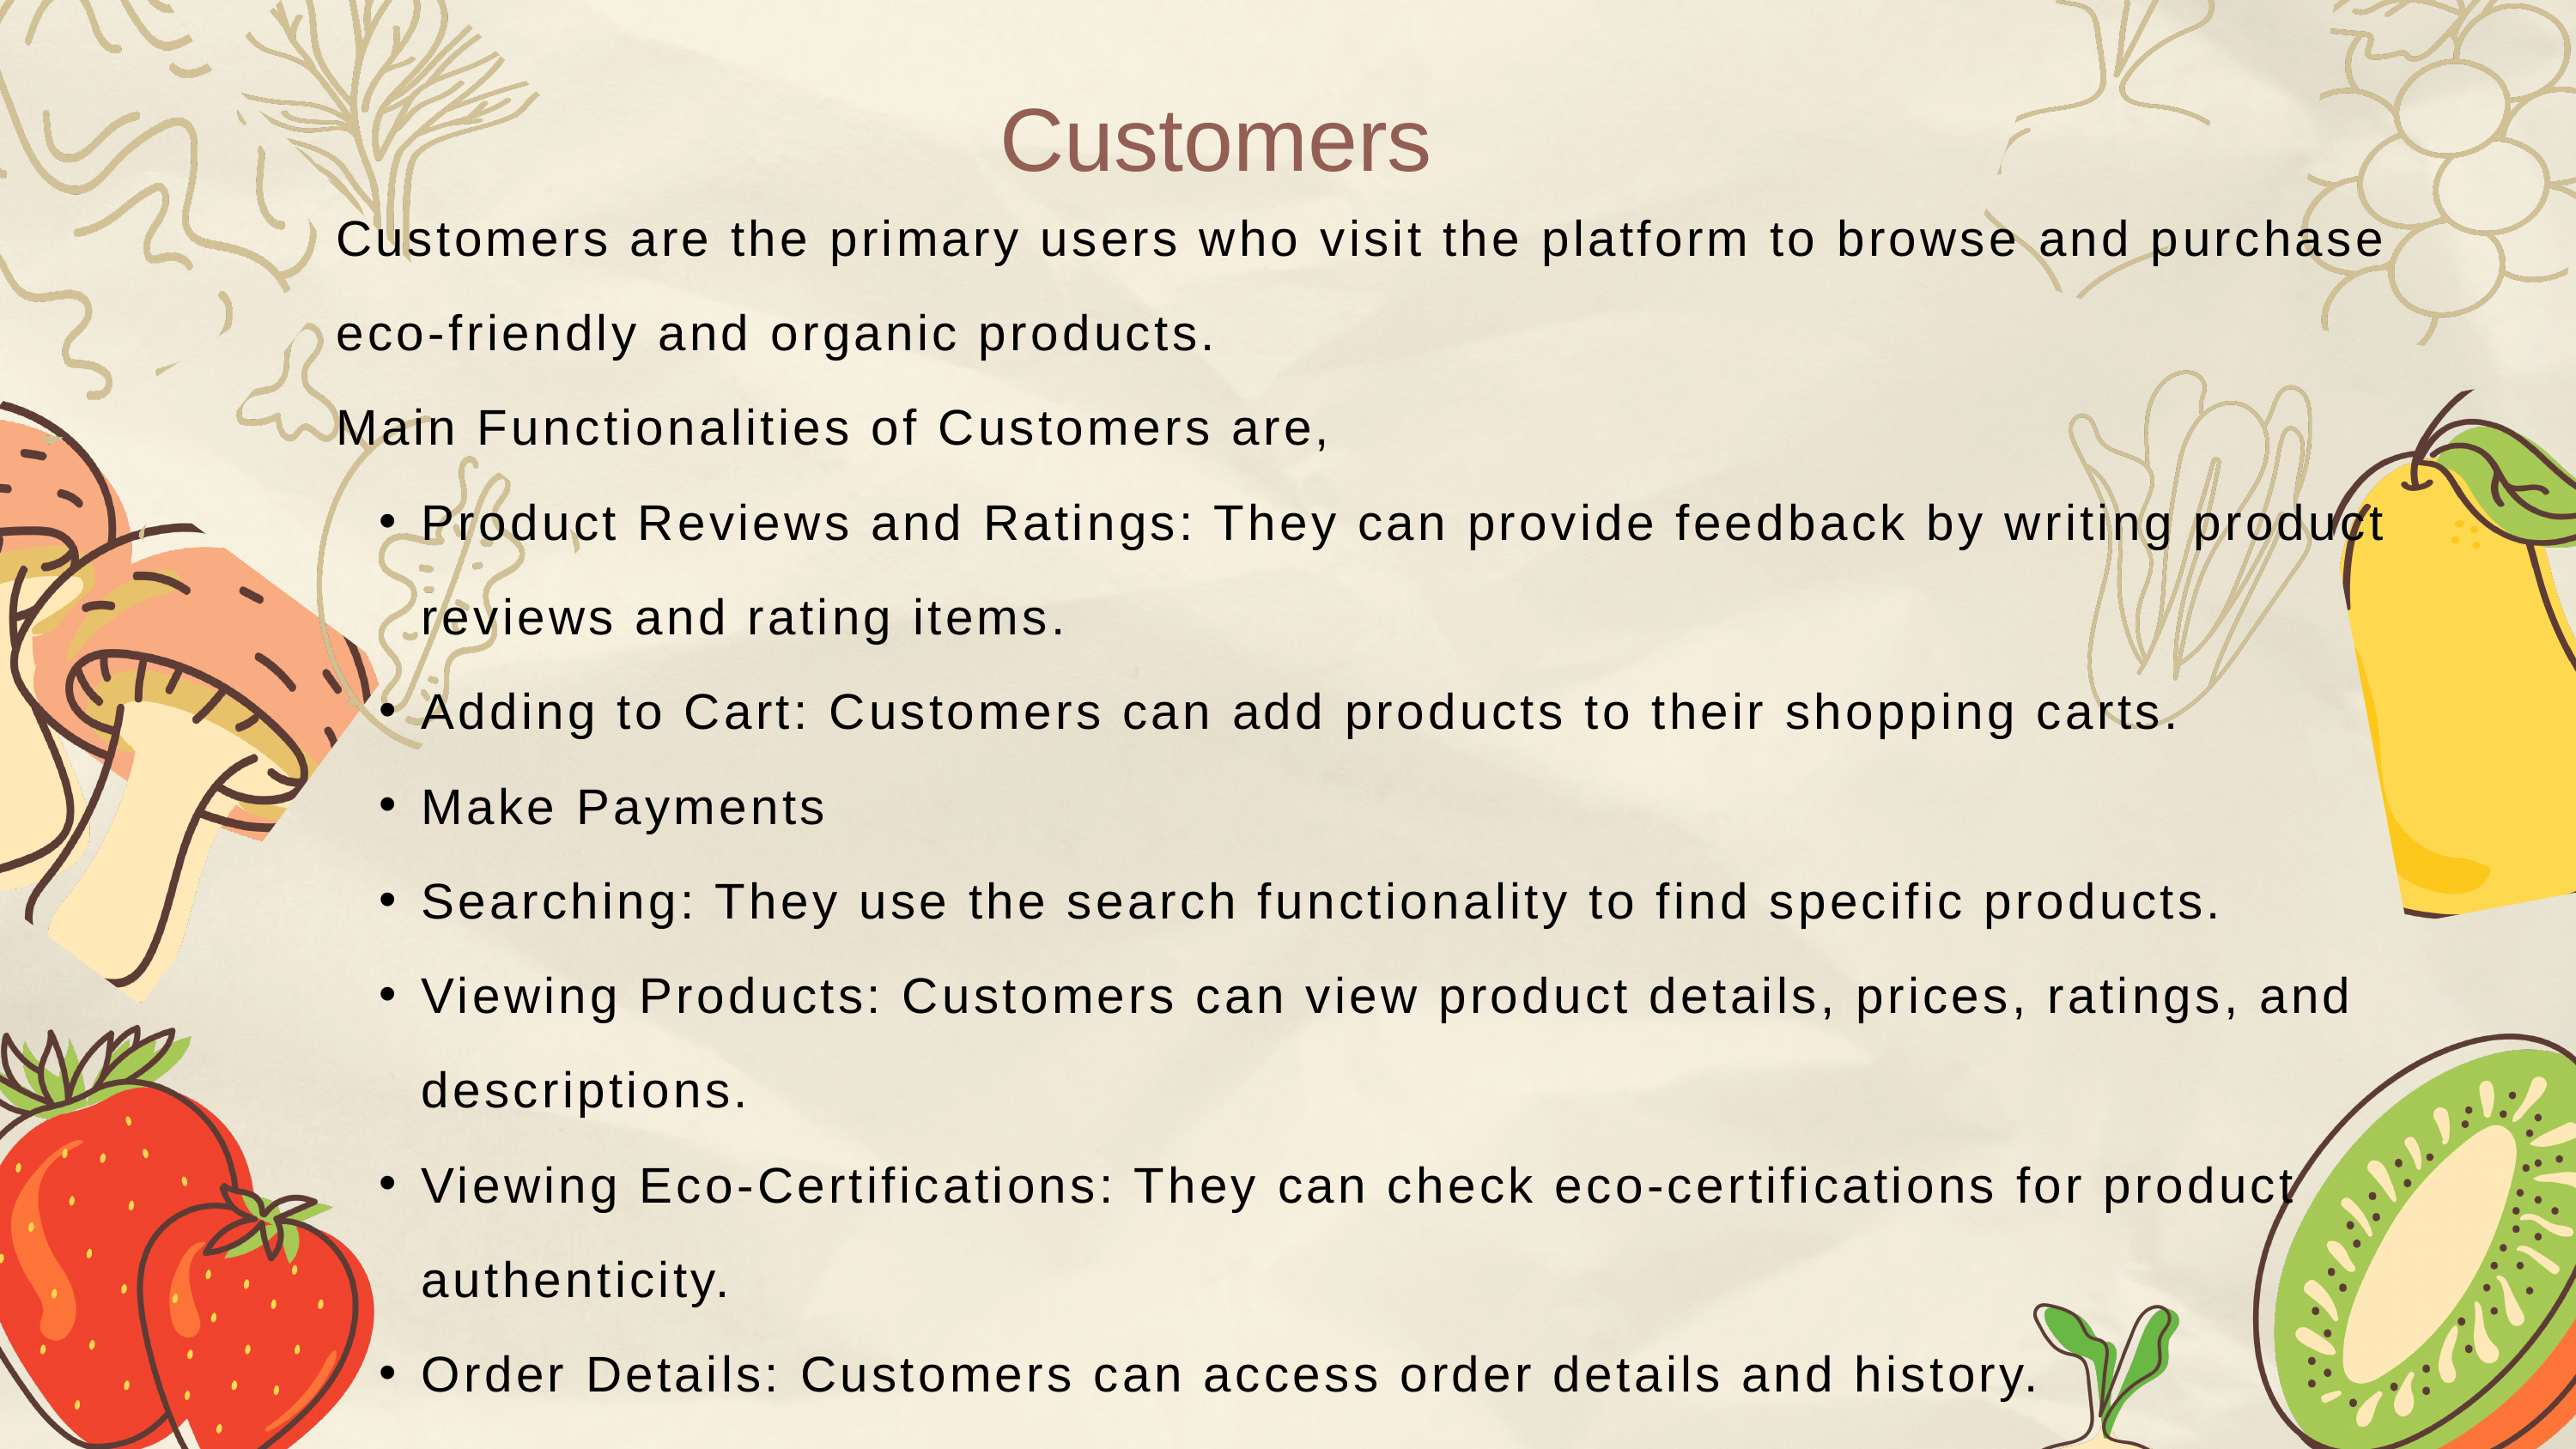

Customers
Customers are the primary users who visit the platform to browse and purchase eco-friendly and organic products.
Main Functionalities of Customers are,
Product Reviews and Ratings: They can provide feedback by writing product reviews and rating items.
Adding to Cart: Customers can add products to their shopping carts.
Make Payments
Searching: They use the search functionality to find specific products.
Viewing Products: Customers can view product details, prices, ratings, and descriptions.
Viewing Eco-Certifications: They can check eco-certifications for product authenticity.
Order Details: Customers can access order details and history.